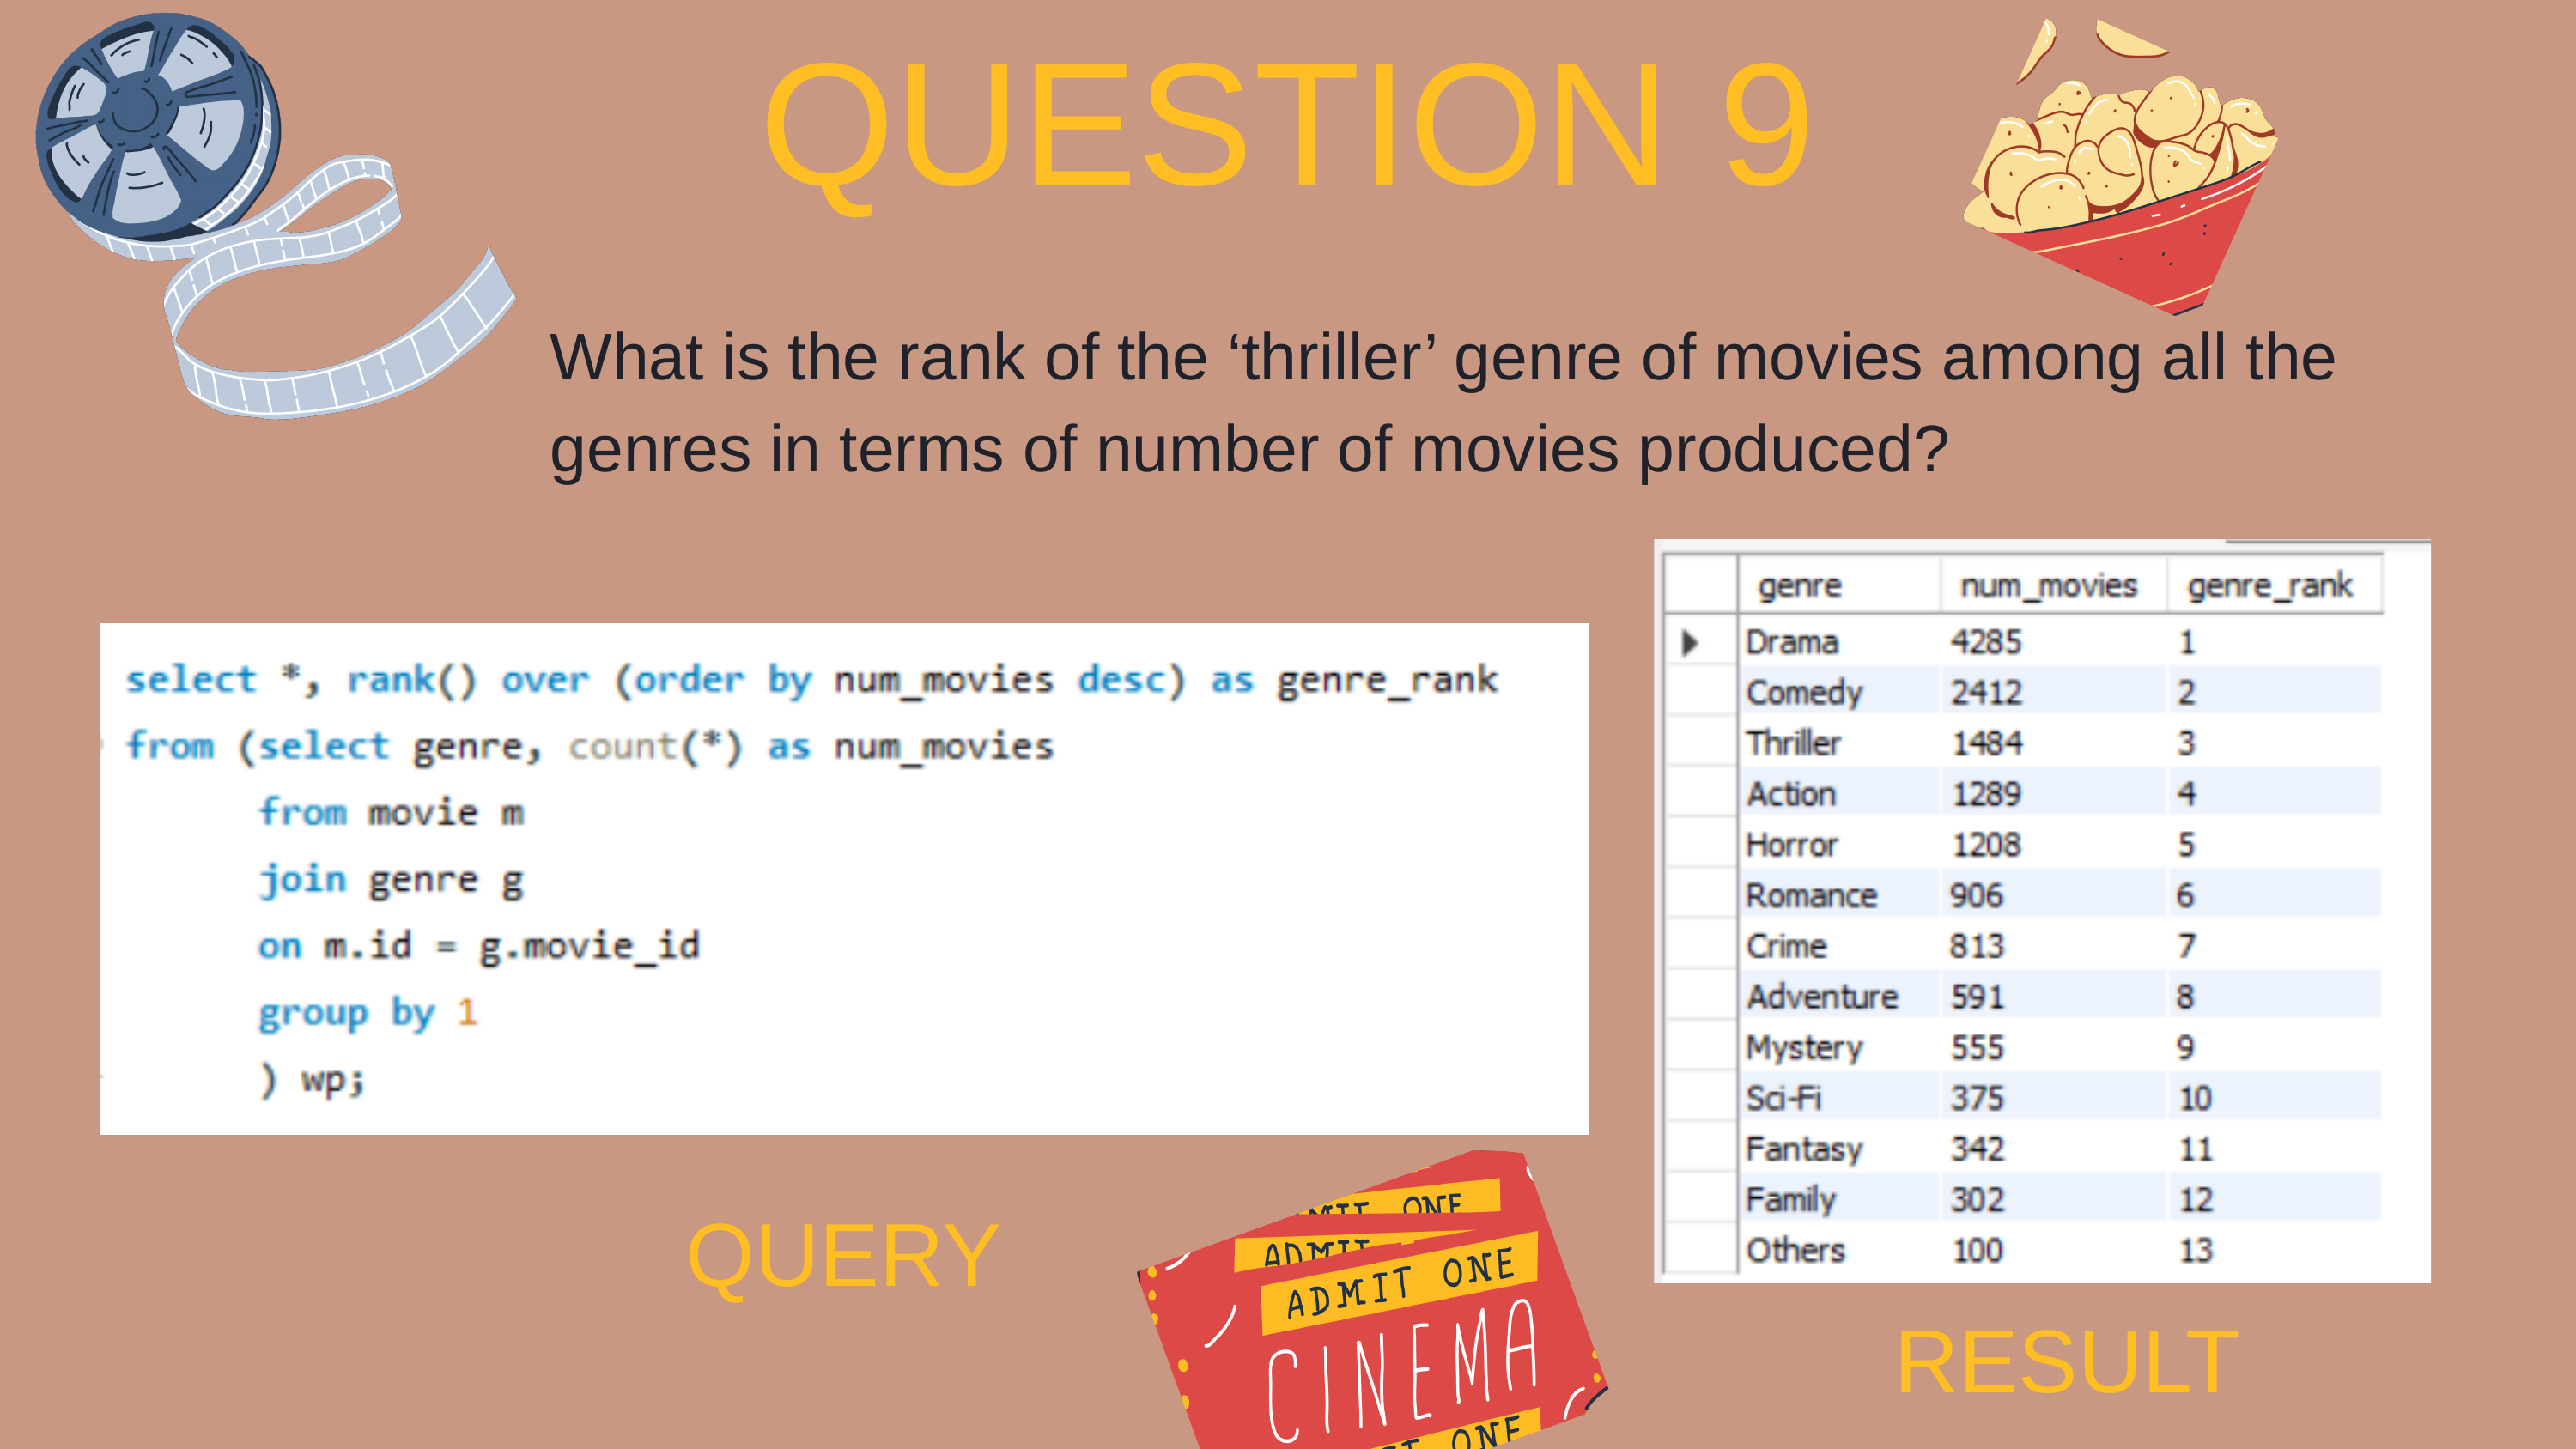

QUESTION 9
What is the rank of the ‘thriller’ genre of movies among all the genres in terms of number of movies produced?

QUERY
RESULT